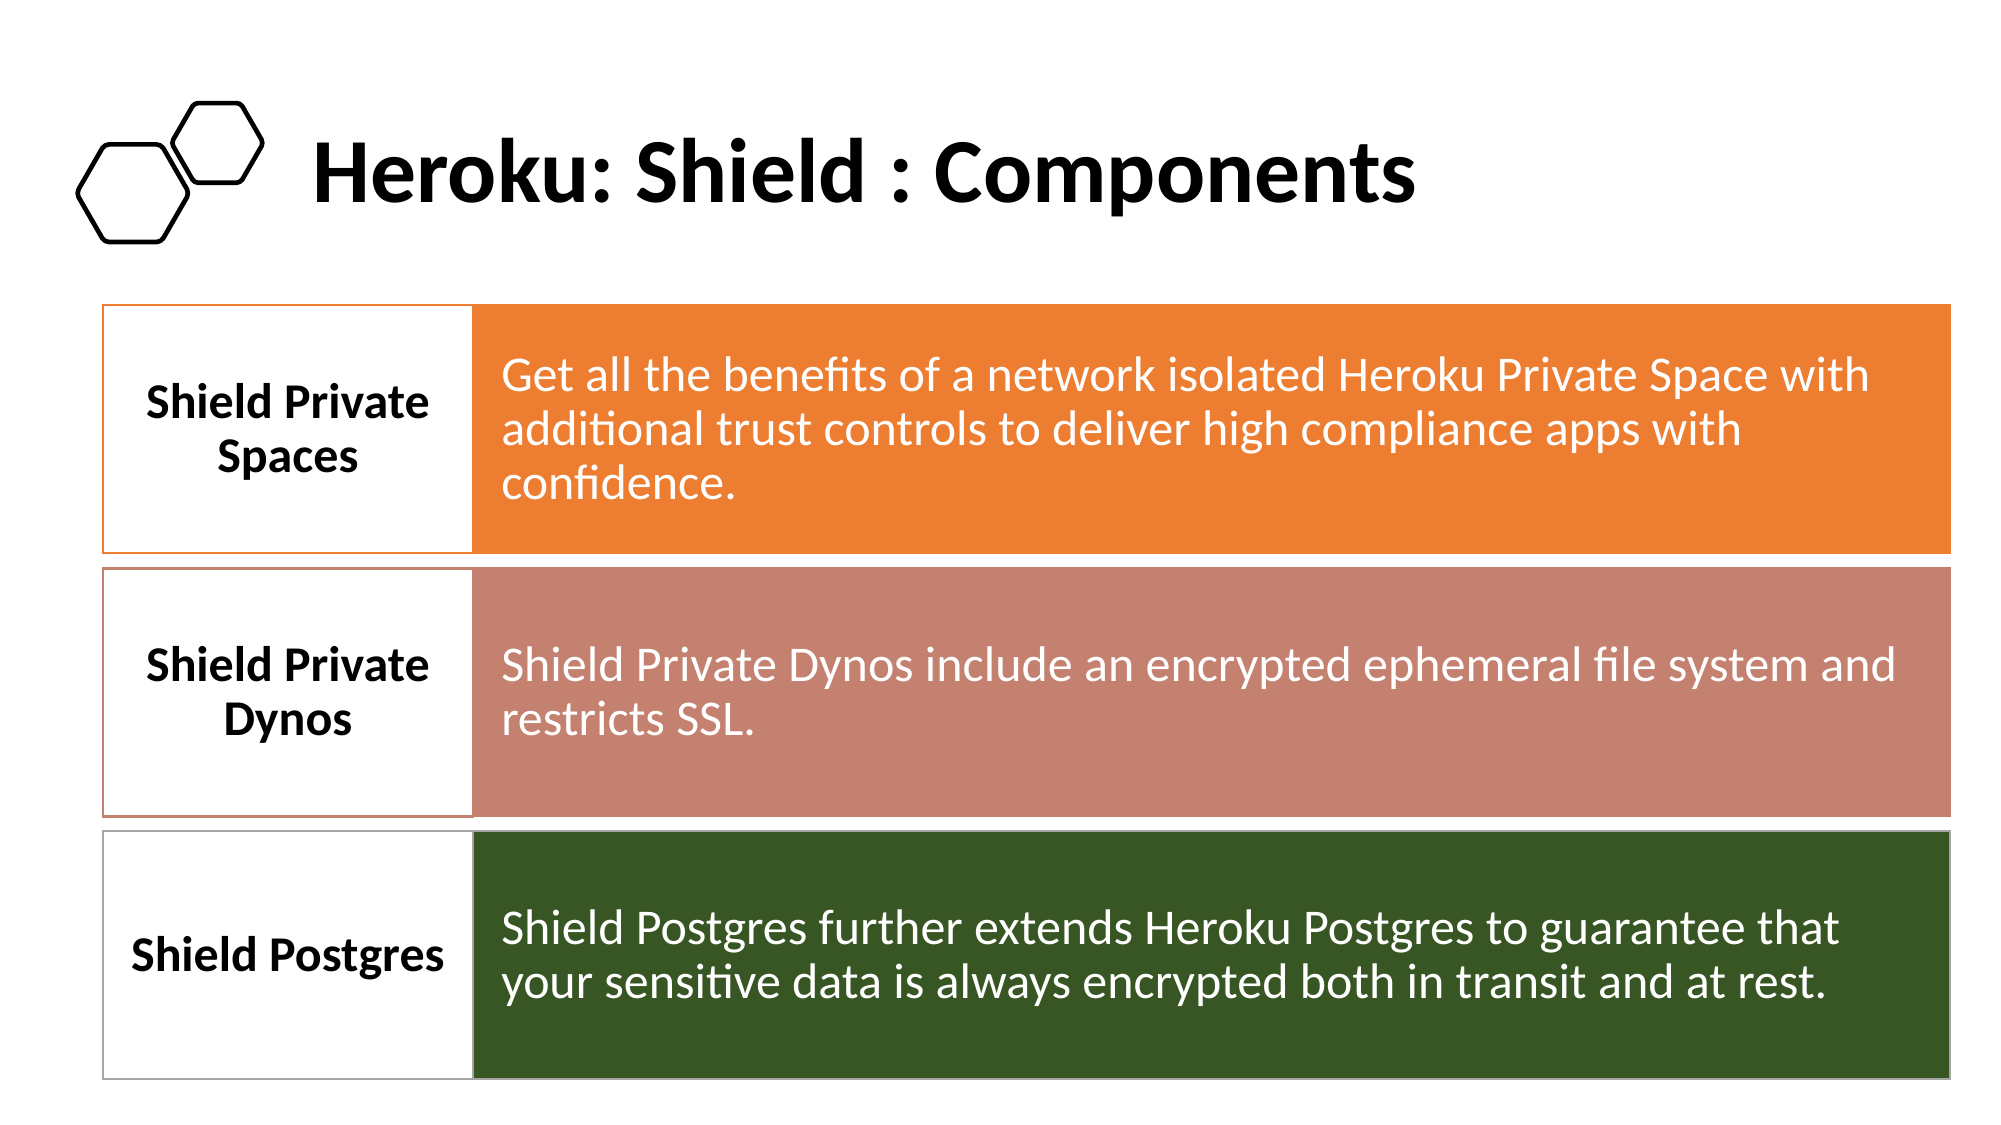

# Heroku: Shield : Components

Get all the benefits of a network isolated Heroku Private Space with additional trust controls to deliver high compliance apps with confidence.
Shield Private Spaces
Shield Private Dynos include an encrypted ephemeral file system and restricts SSL.
Shield Private Dynos
Shield Postgres further extends Heroku Postgres to guarantee that your sensitive data is always encrypted both in transit and at rest.
Shield Postgres